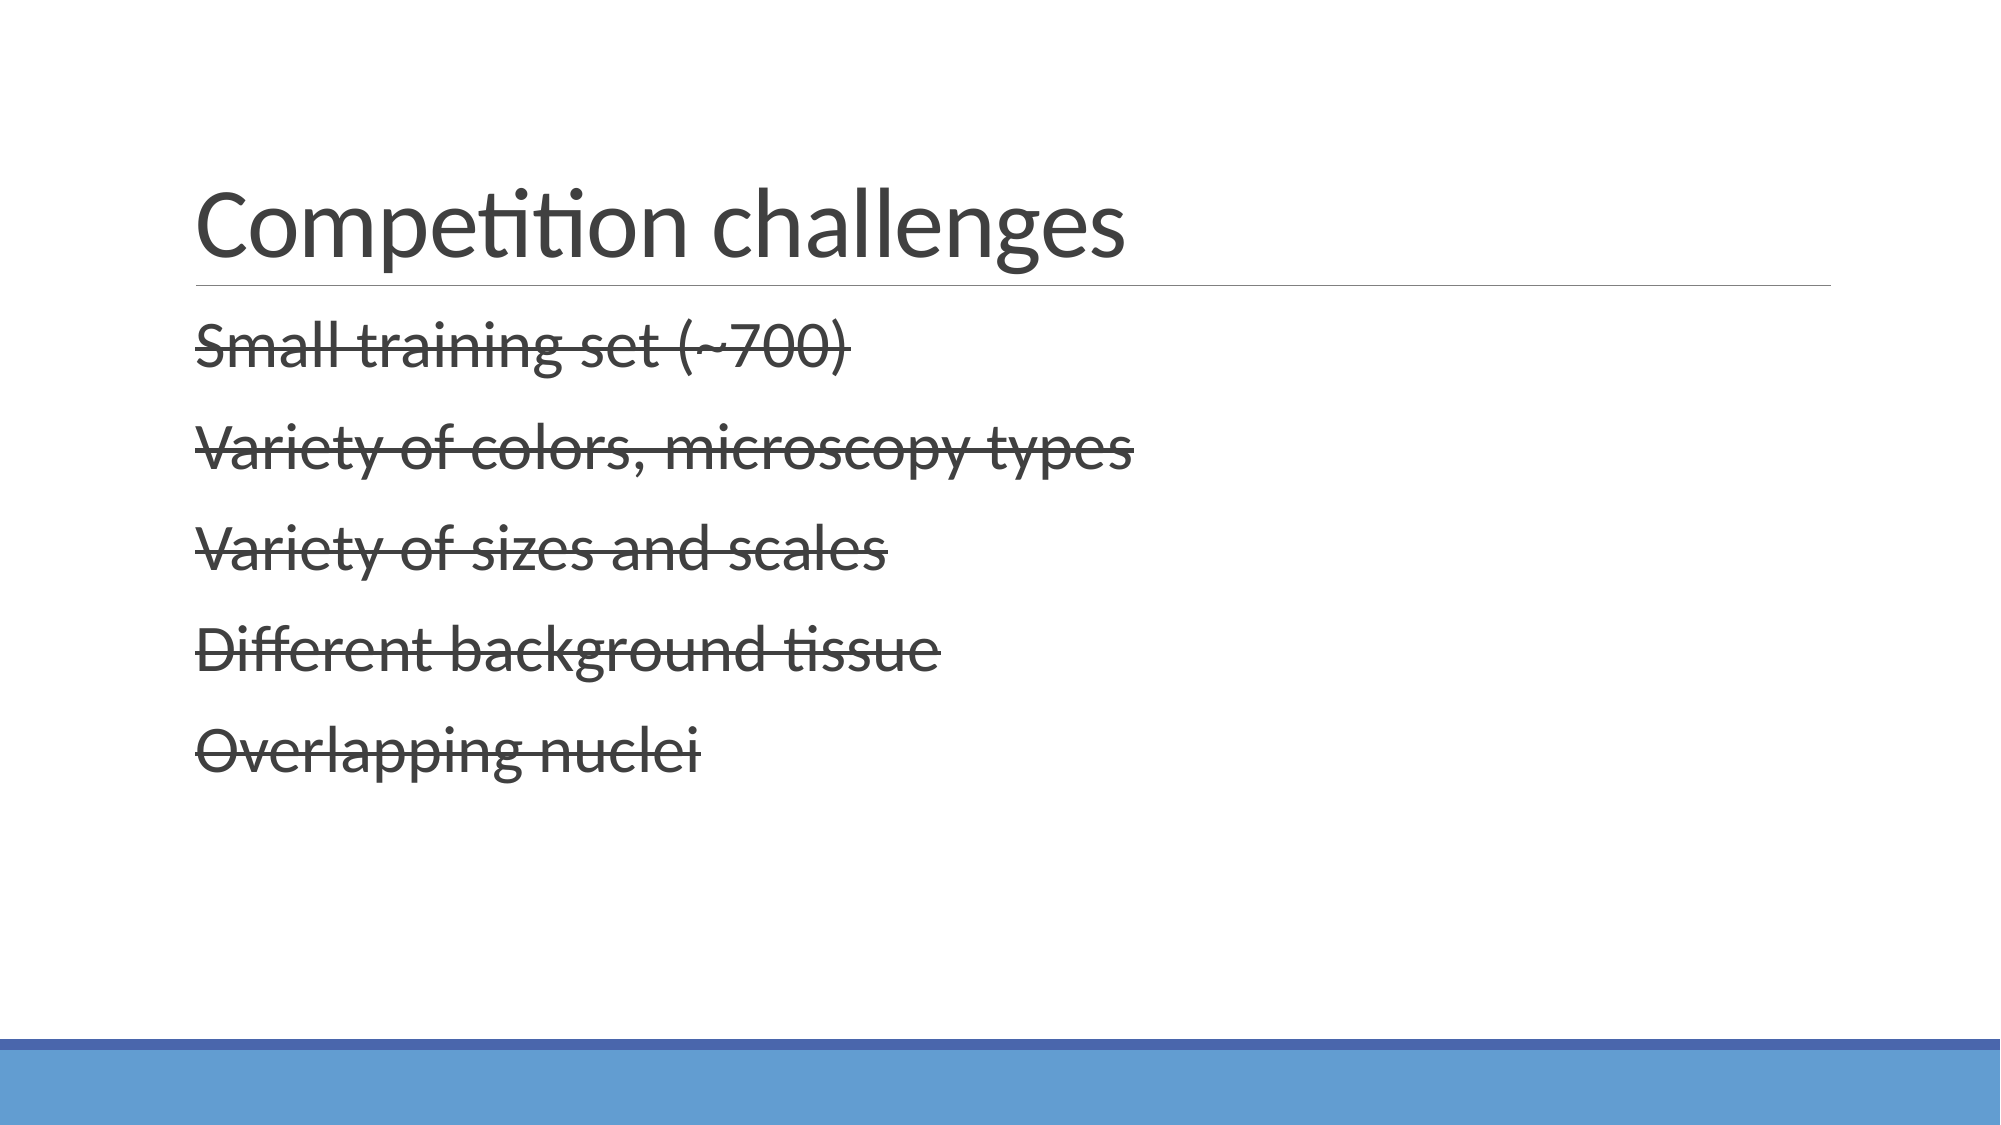

# Competition challenges
Small training set (~700)
Variety of colors, microscopy types
Variety of sizes and scales
Different background tissue
Overlapping nuclei